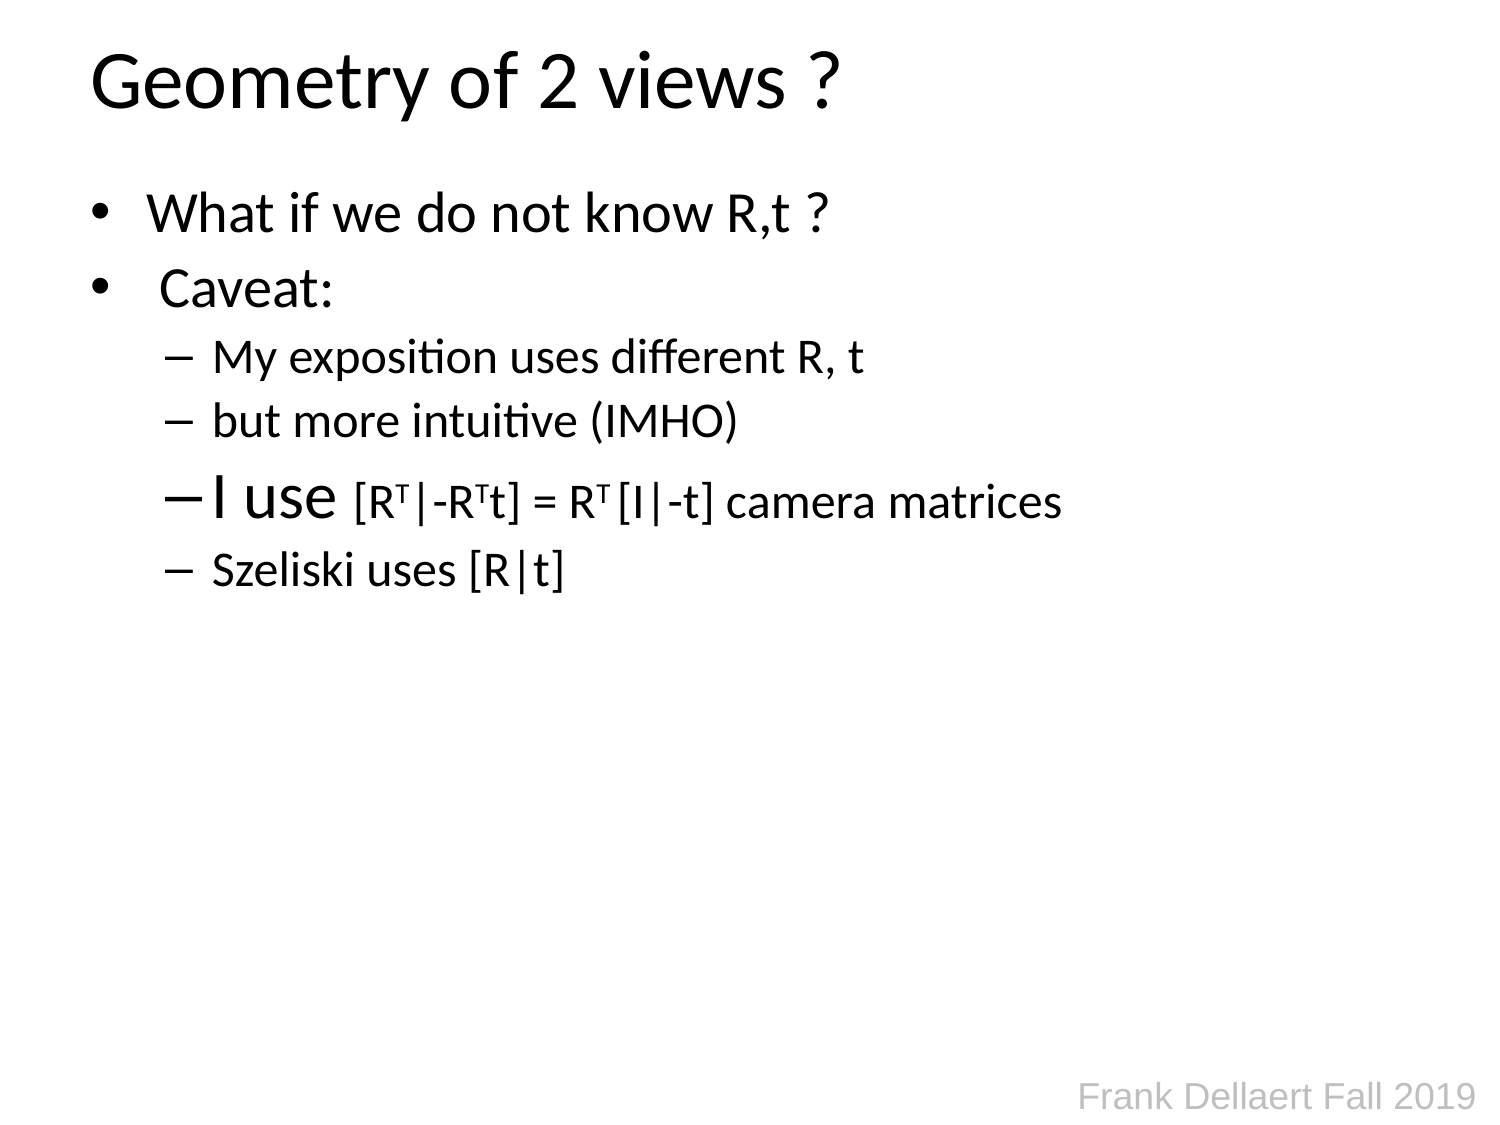

# Geometry of 2 views ?
What if we do not know R,t ?
 Caveat:
My exposition uses different R, t
but more intuitive (IMHO)
I use [RT|-RTt] = RT [I|-t] camera matrices
Szeliski uses [R|t]